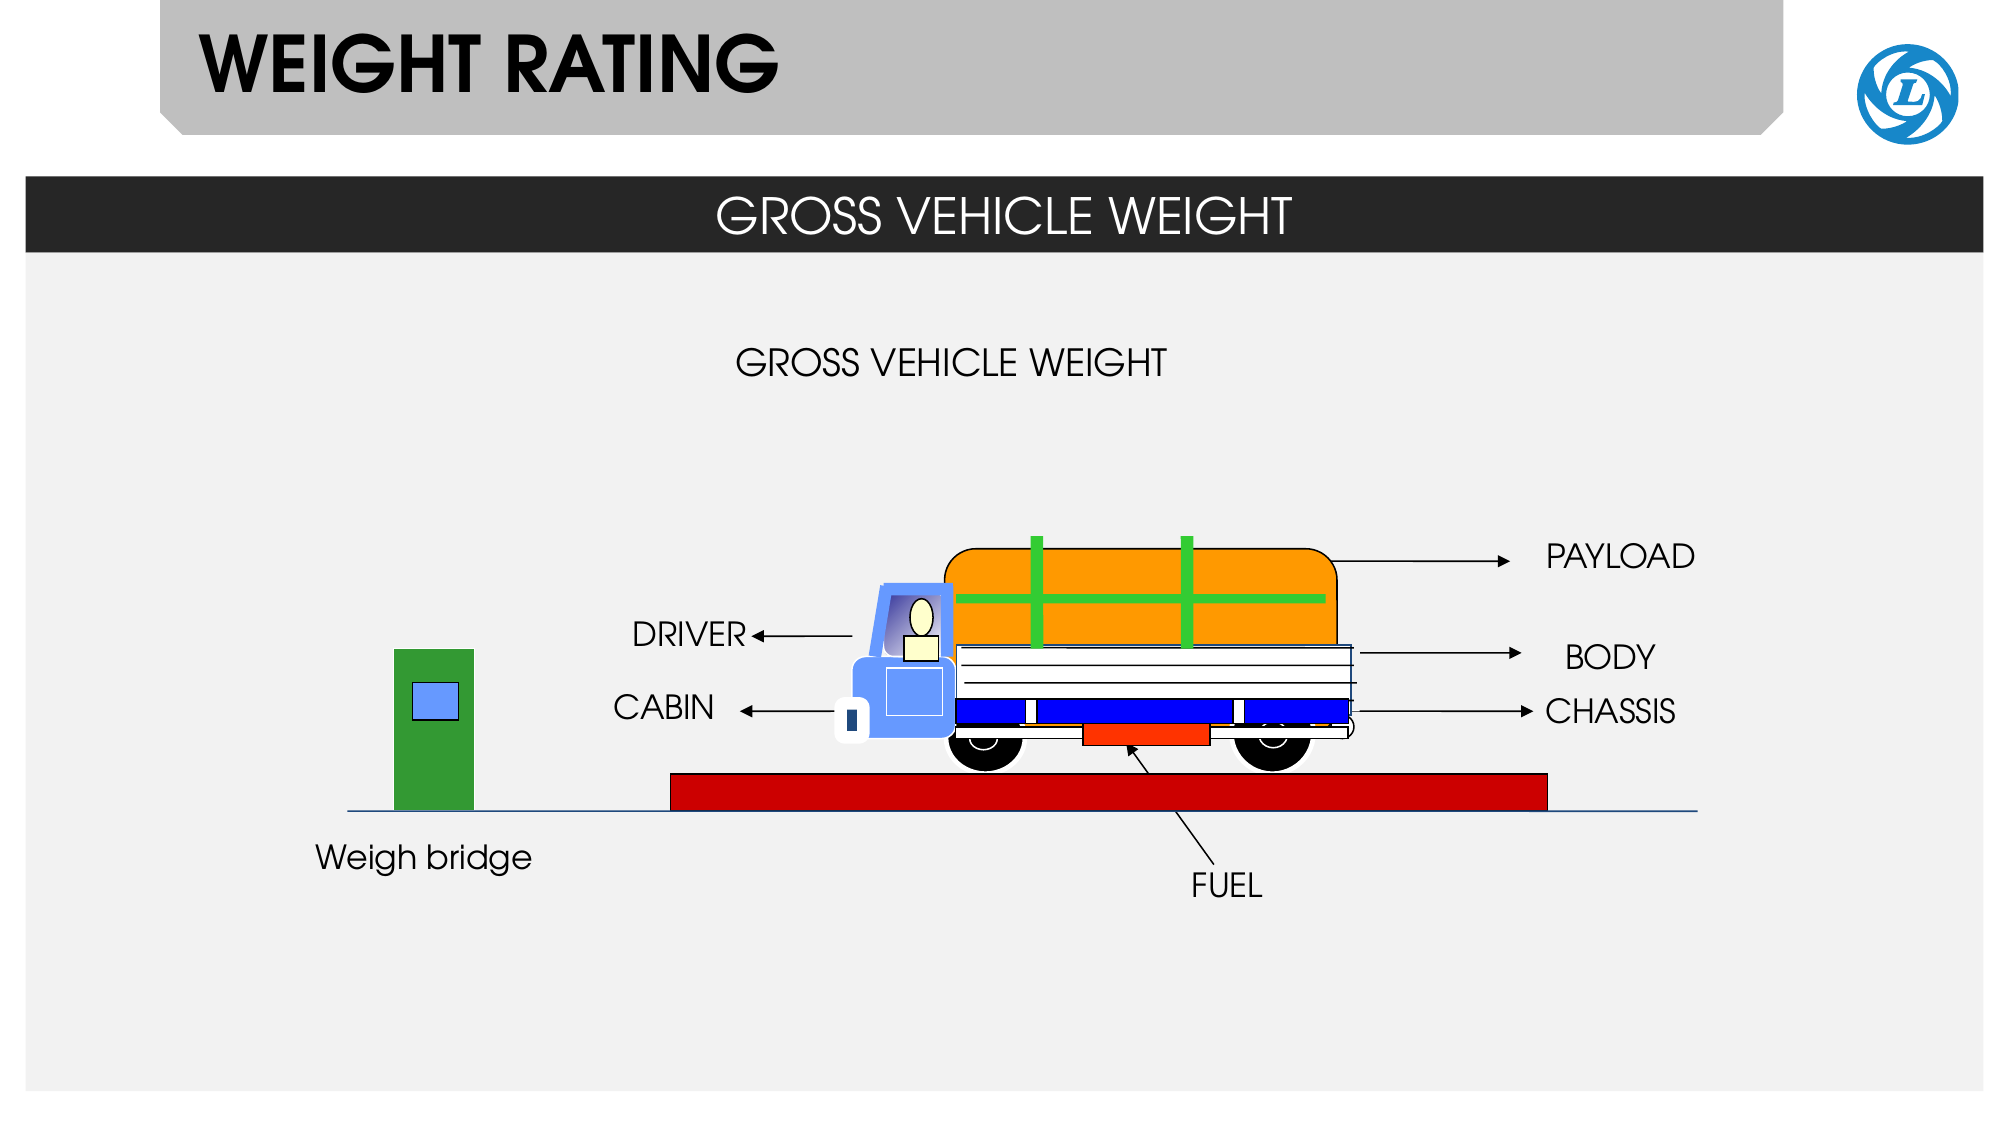

WEIGHT RATING
GROSS VEHICLE WEIGHT

GROSS VEHICLE WEIGHT
PAYLOAD

DRIVER
BODY

CABIN

CHASSIS

Weigh bridge
FUEL